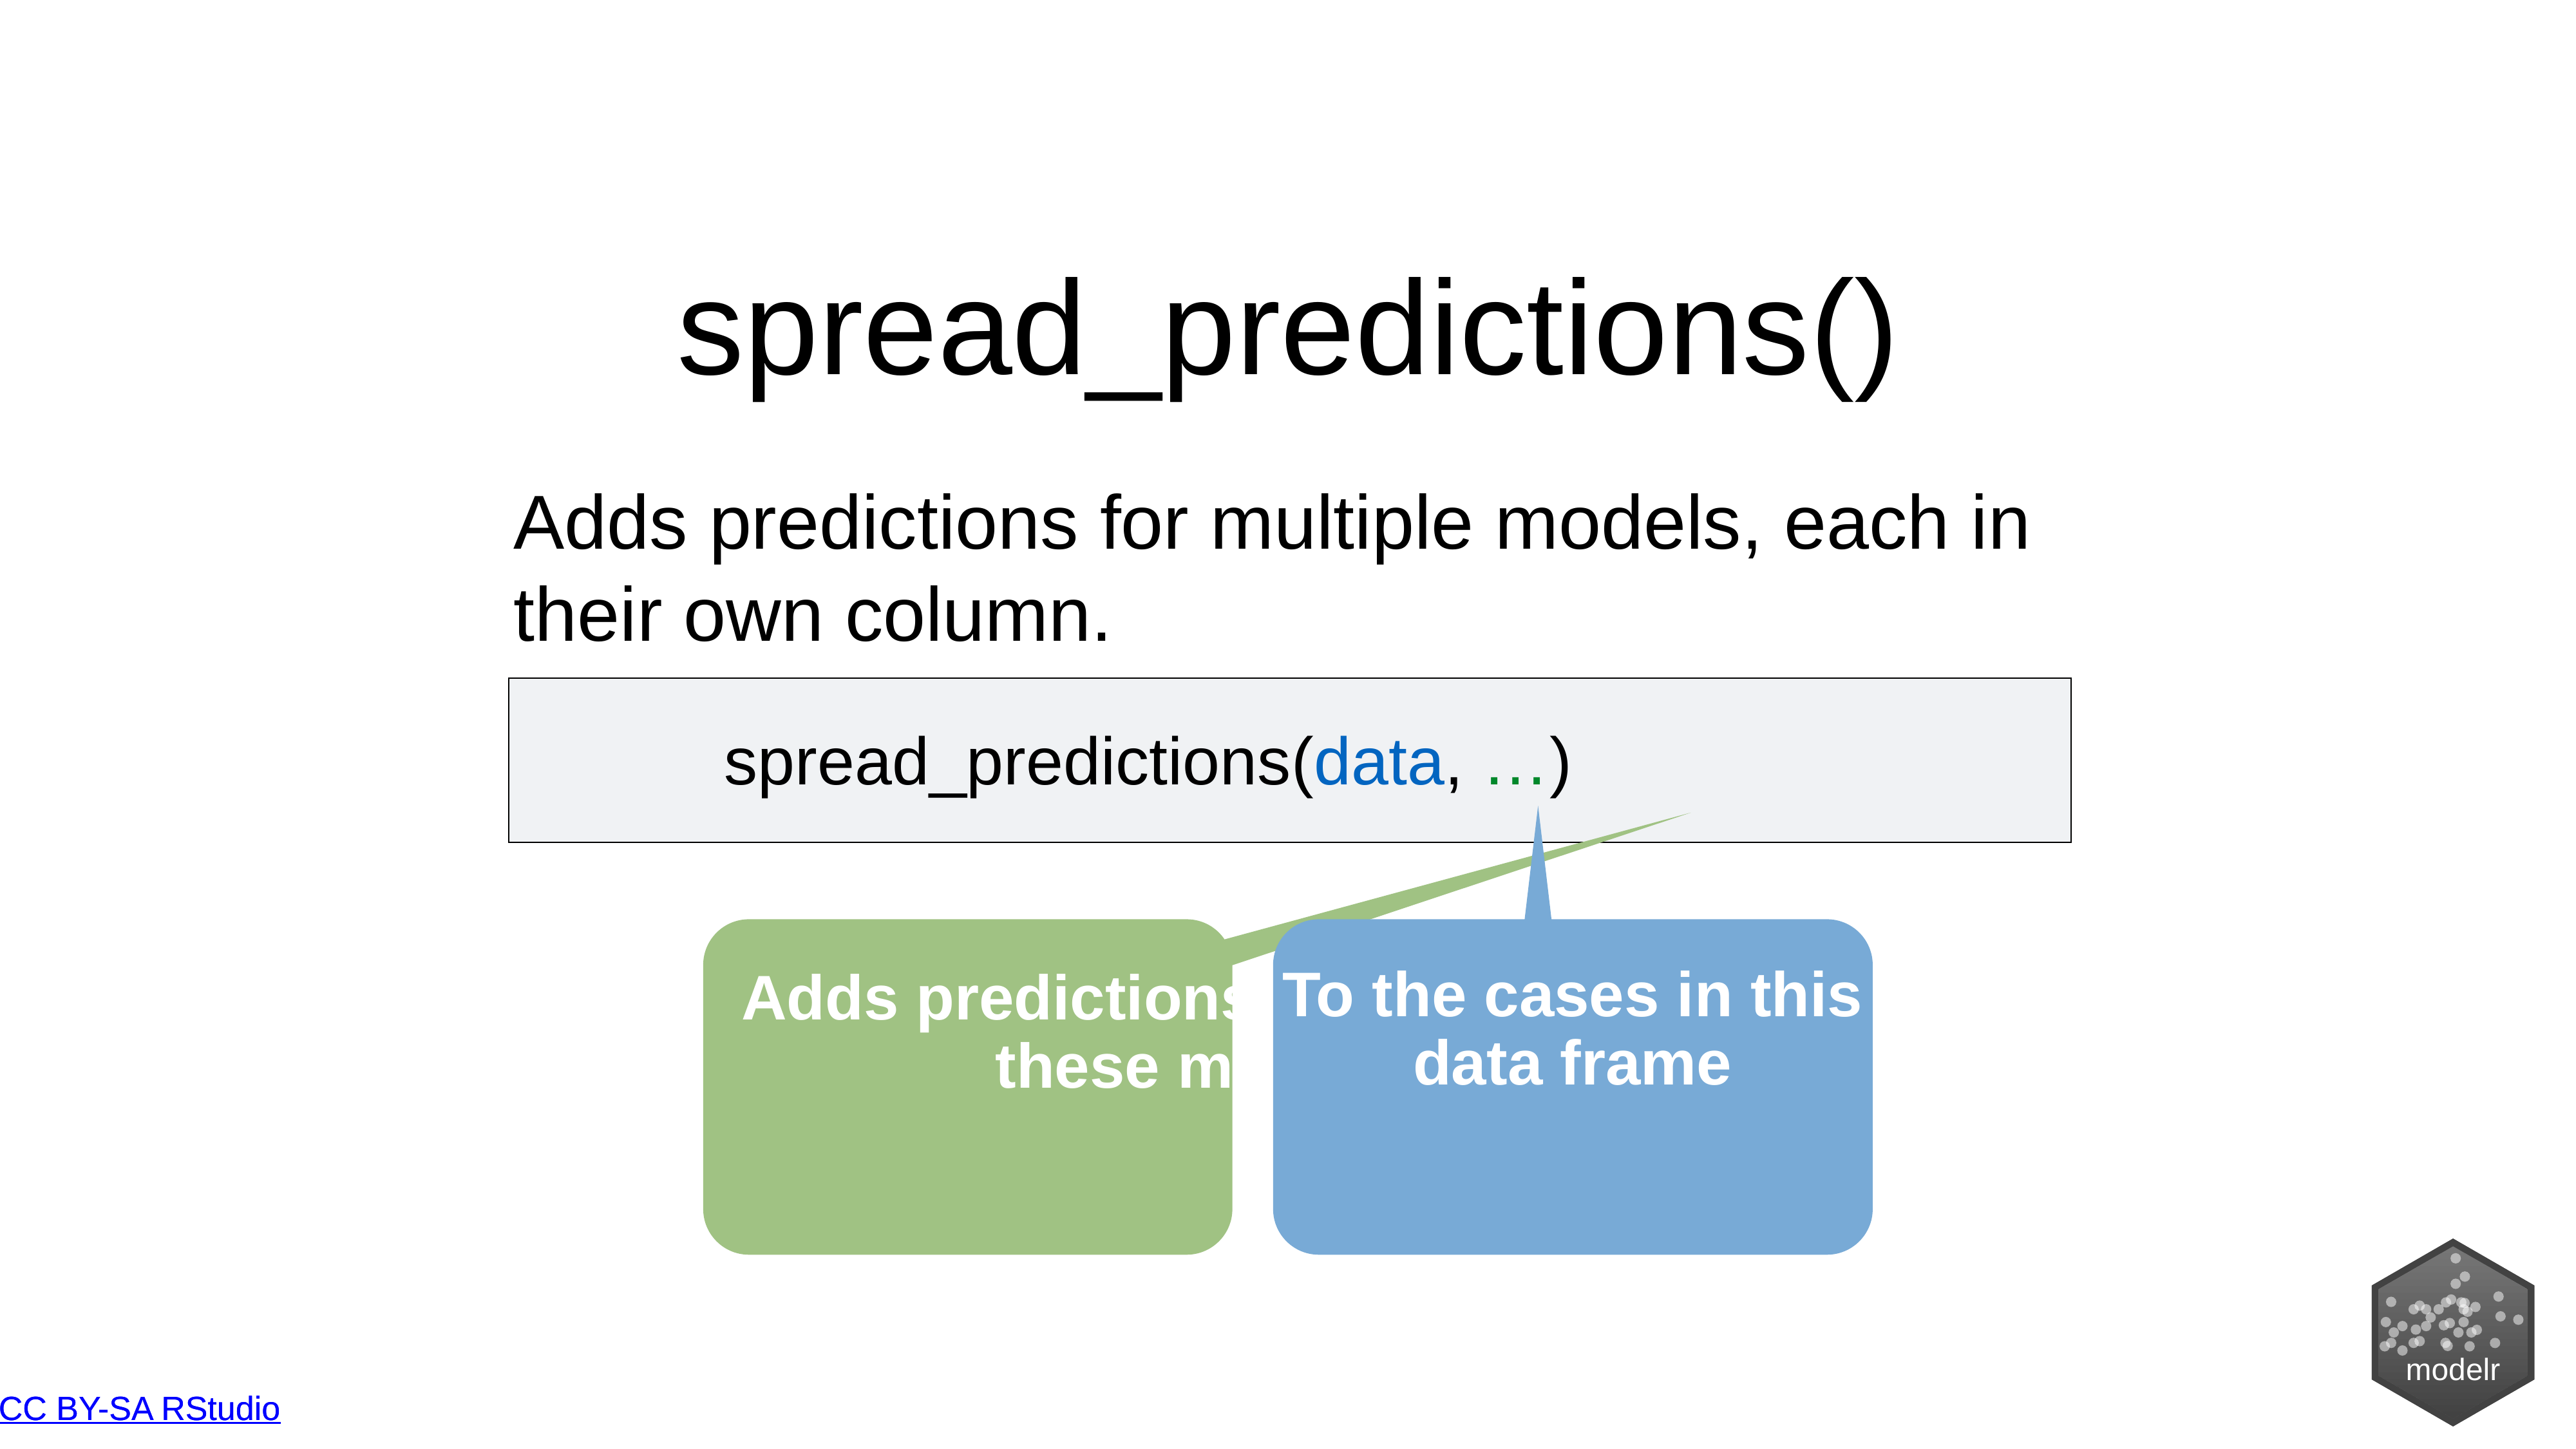

spread_predictions()
Adds predictions for multiple models, each in their own column.

spread_predictions(data, …)
To the cases in this data frame
Adds predictions from each of these models

modelr
CC BY-SA RStudio